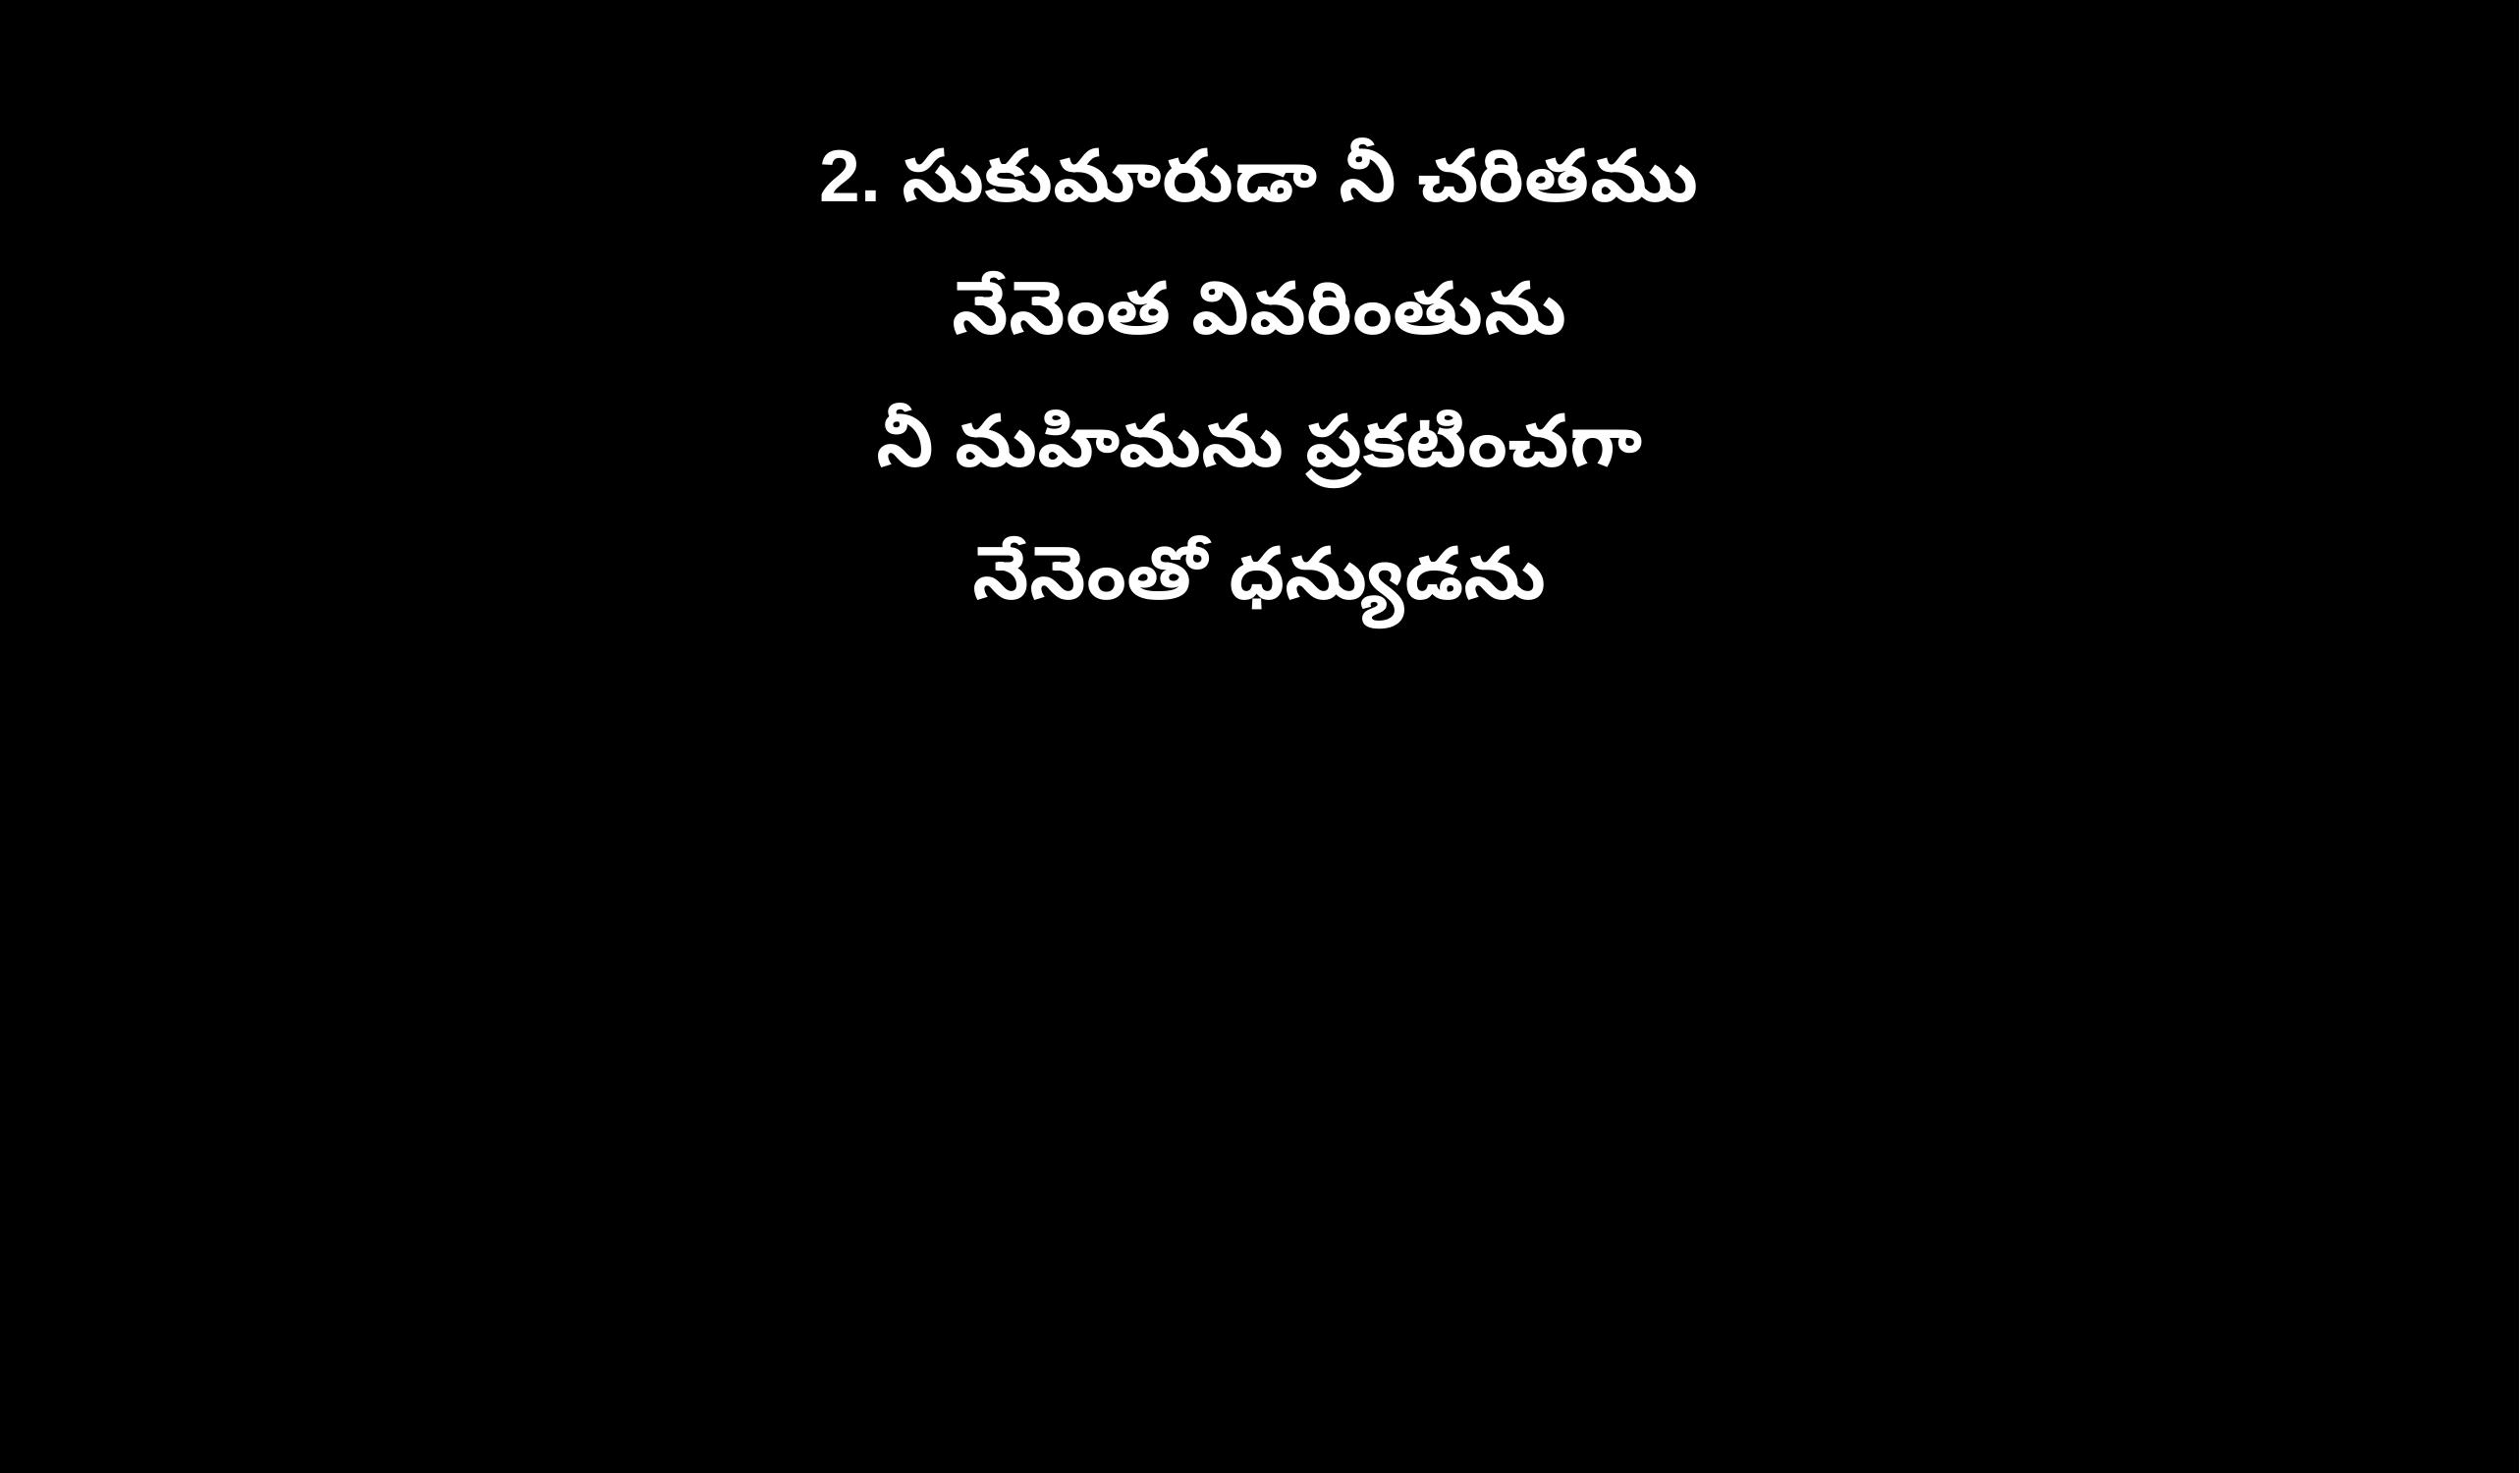

2. సుకుమారుడా నీ చరితము
నేనెంత వివరింతును
నీ మహిమను ప్రకటించగా
నేనెంతో ధన్యుడను